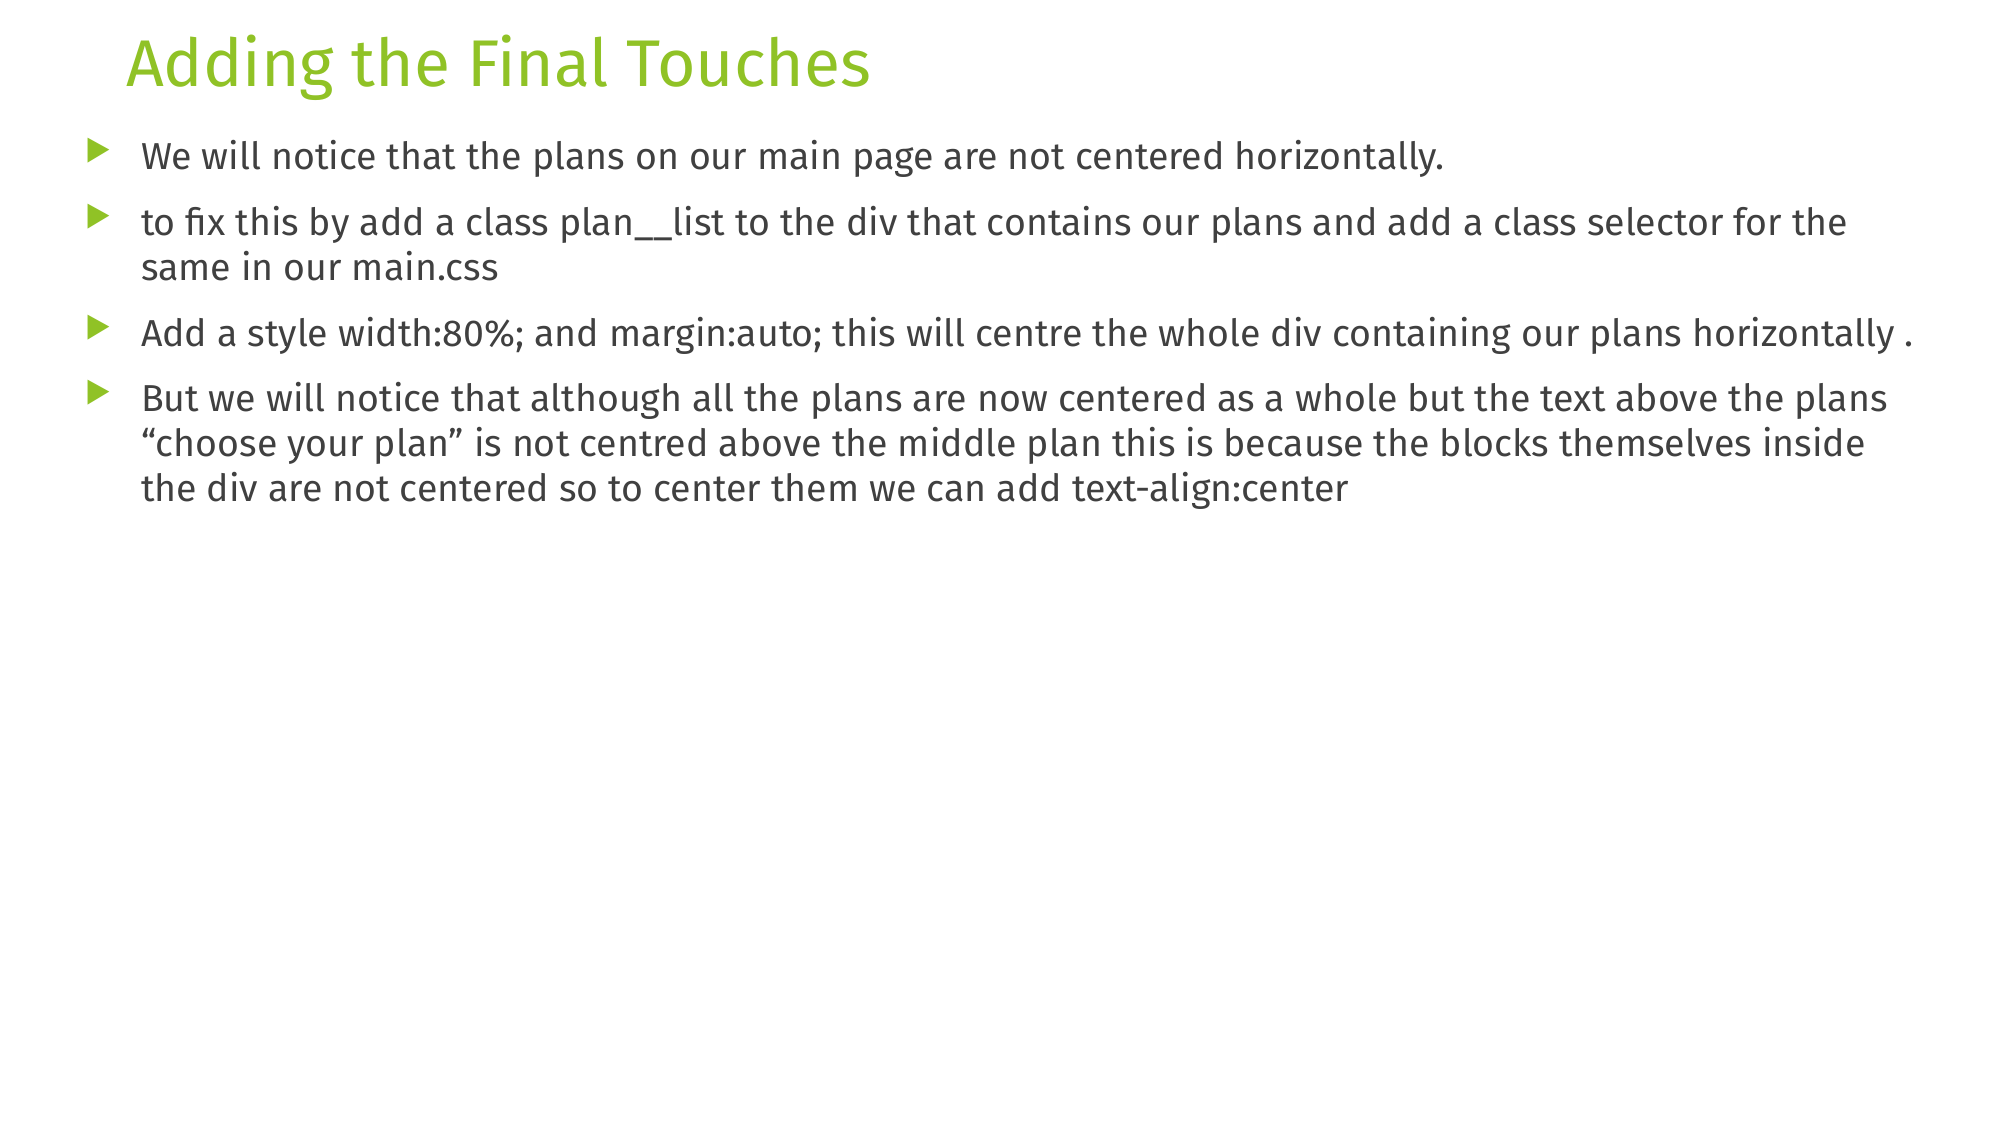

# Adding the Final Touches
We will notice that the plans on our main page are not centered horizontally.
to fix this by add a class plan__list to the div that contains our plans and add a class selector for the same in our main.css
Add a style width:80%; and margin:auto; this will centre the whole div containing our plans horizontally .
But we will notice that although all the plans are now centered as a whole but the text above the plans “choose your plan” is not centred above the middle plan this is because the blocks themselves inside the div are not centered so to center them we can add text-align:center